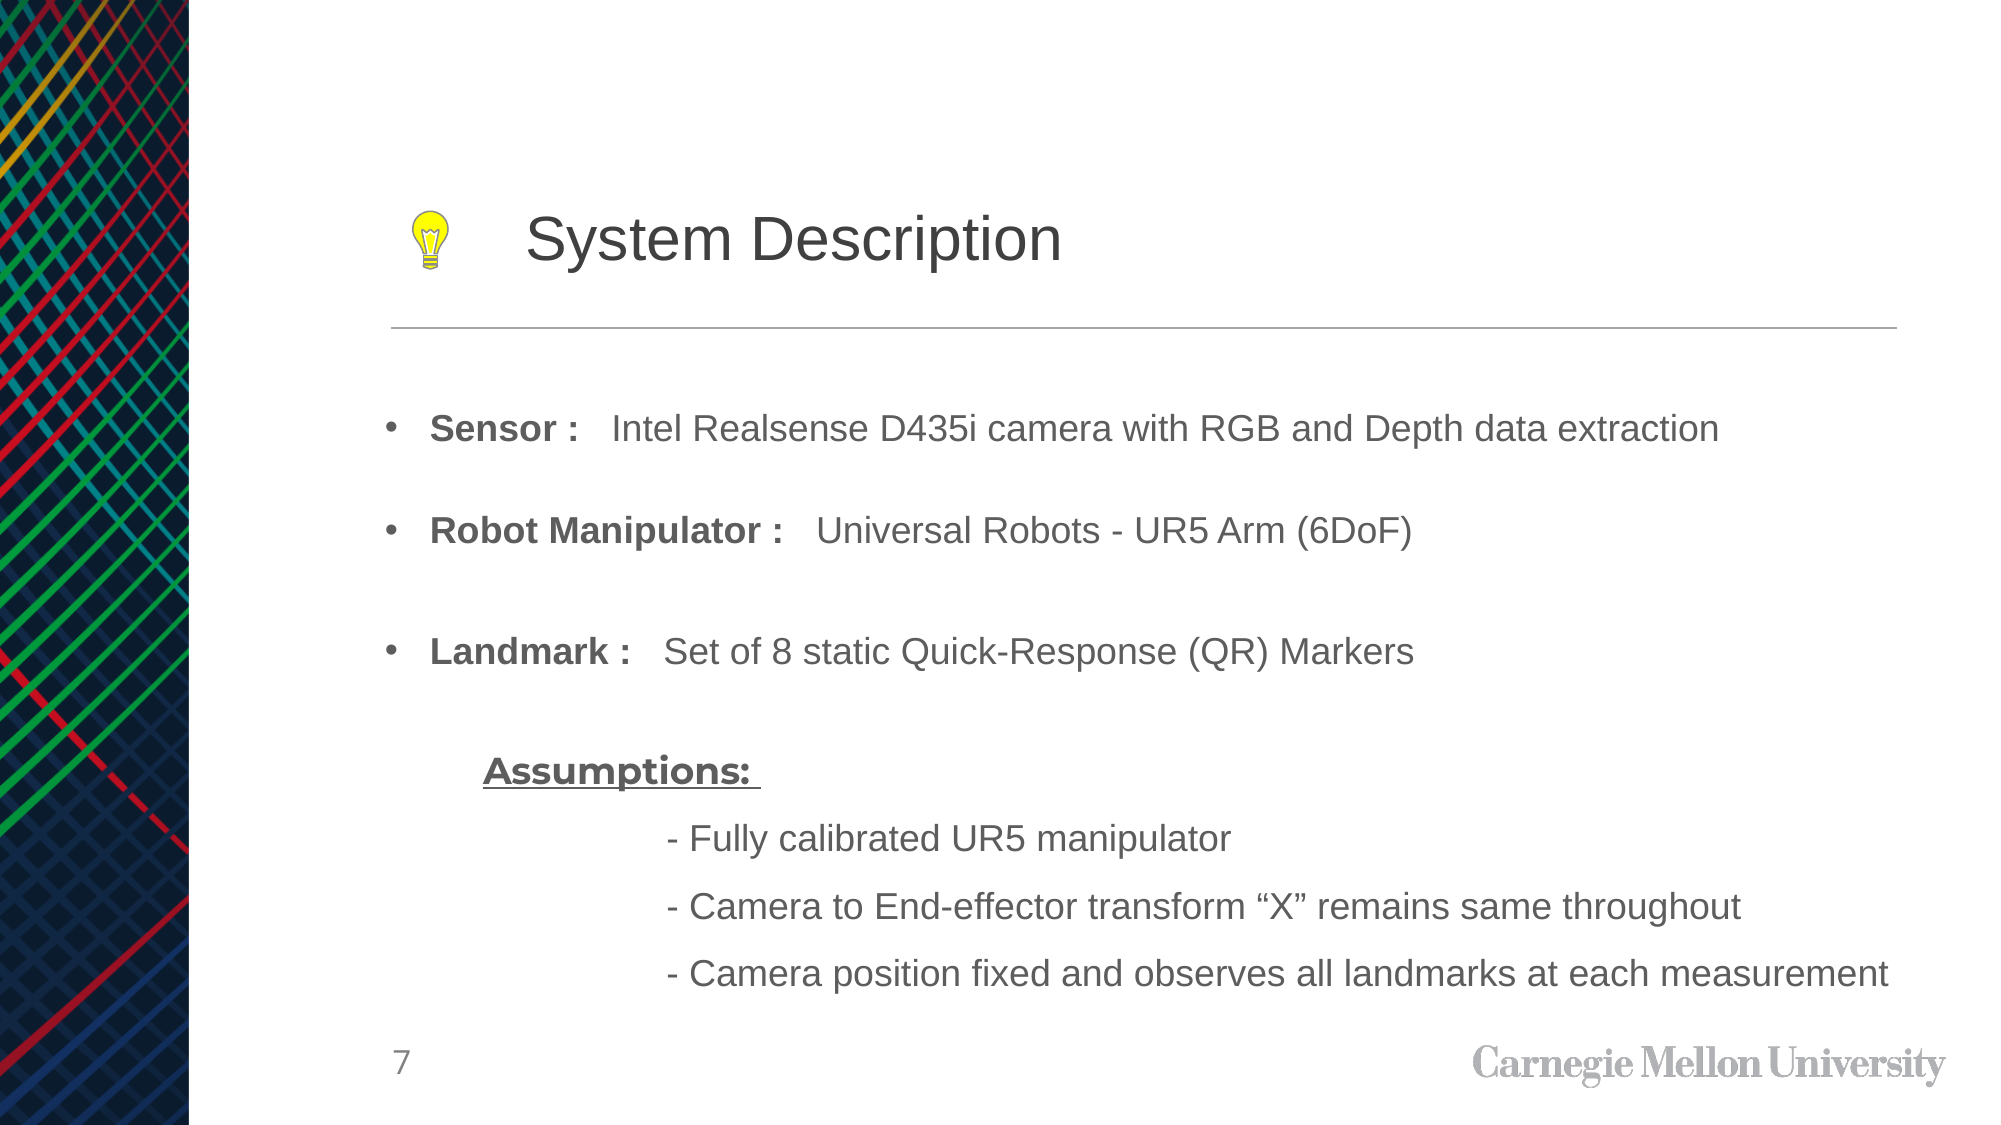

System Description

Sensor :   Intel Realsense D435i camera with RGB and Depth data extraction
Robot Manipulator :   Universal Robots - UR5 Arm (6DoF)

Landmark :   Set of 8 static Quick-Response (QR) Markers

    Assumptions:
		- Fully calibrated UR5 manipulator
		- Camera to End-effector transform “X” remains same throughout
		- Camera position fixed and observes all landmarks at each measurement
7